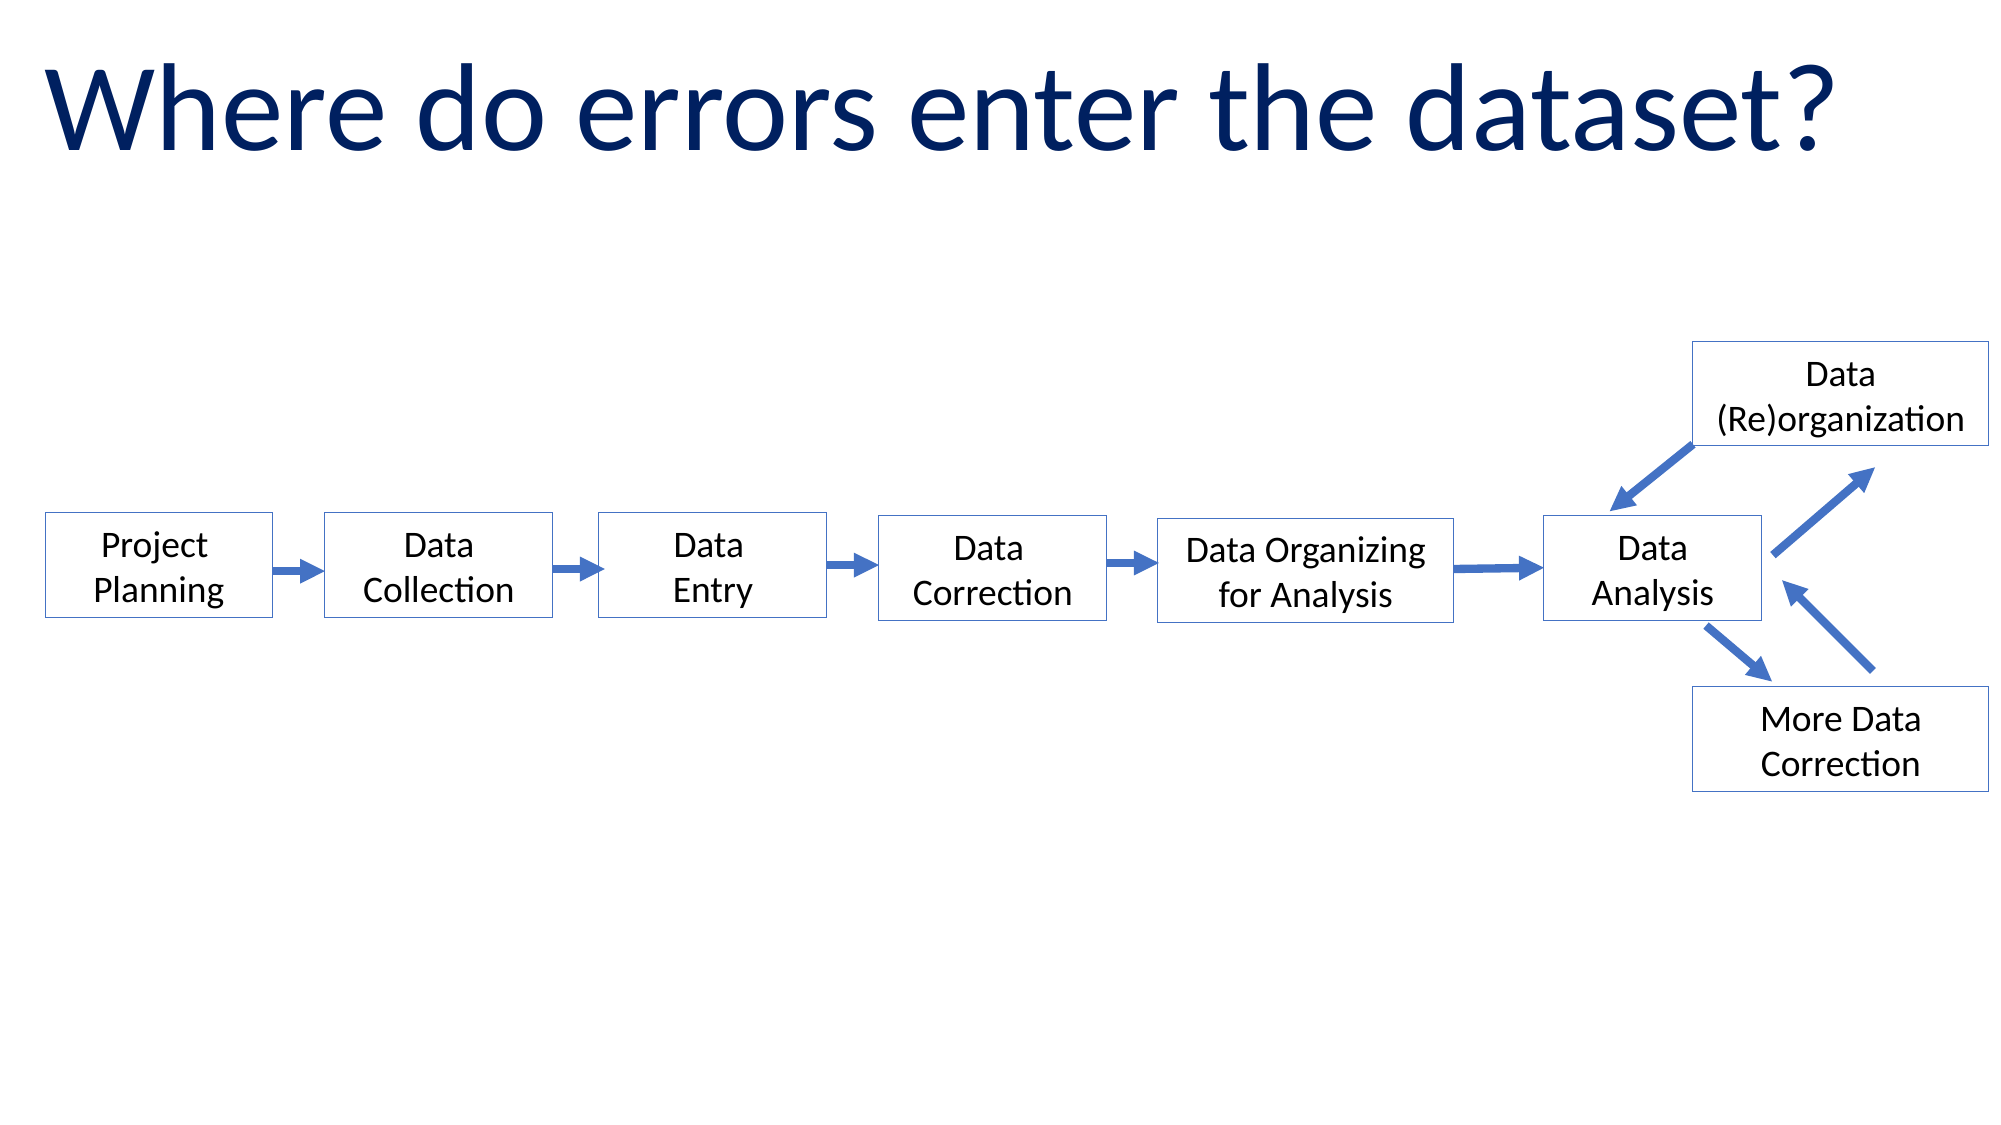

Where do errors enter the dataset?
Data (Re)organization
Data Collection
Data
Entry
Project
Planning
Data Analysis
Data
Correction
Data Organizing for Analysis
More Data Correction